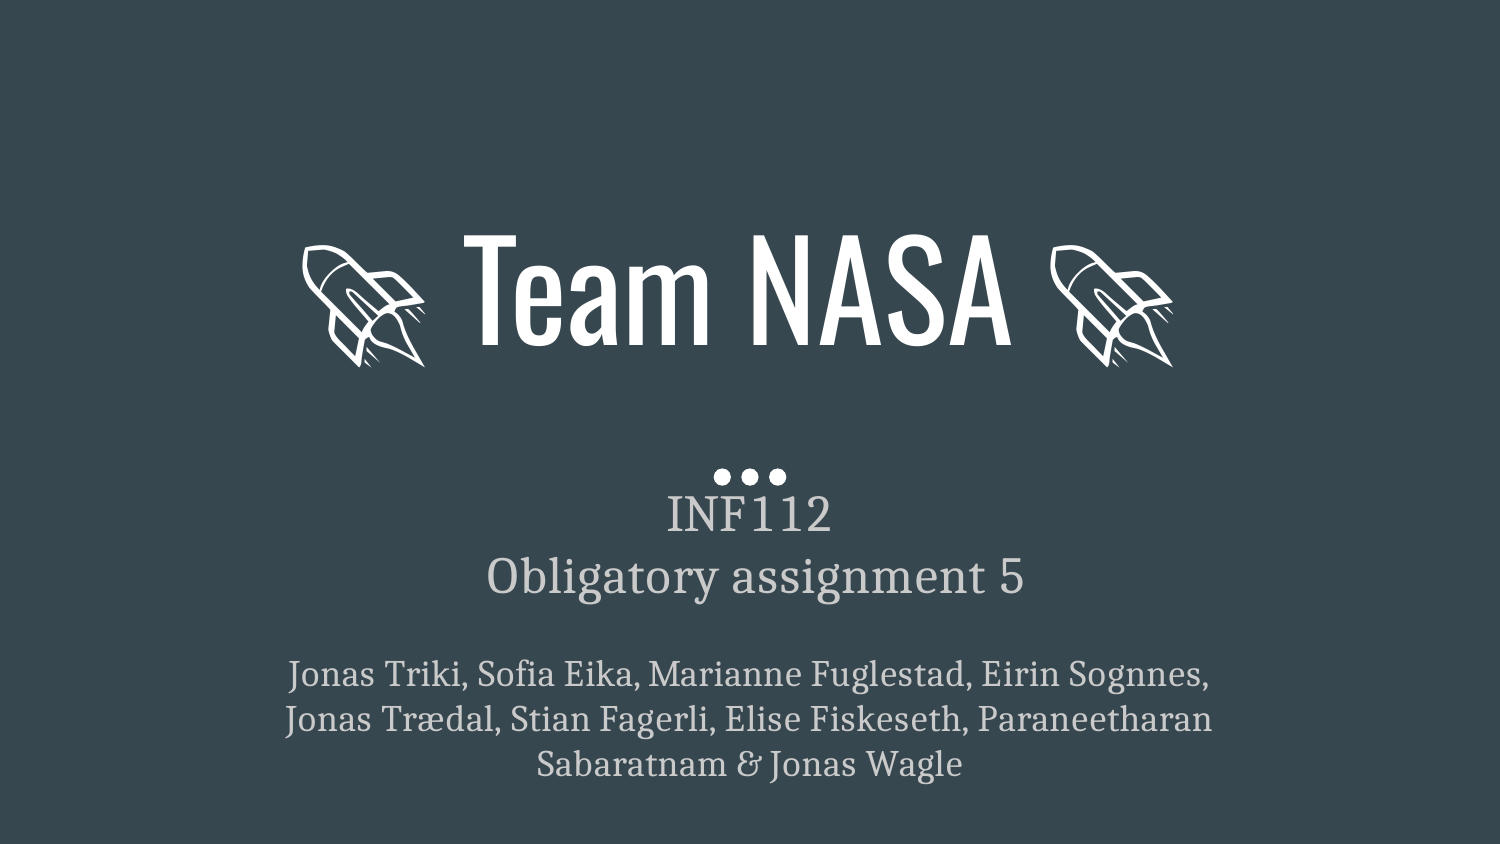

# 🚀 Team NASA 🚀
INF112
 Obligatory assignment 5
Jonas Triki, Sofia Eika, Marianne Fuglestad, Eirin Sognnes, Jonas Trædal, Stian Fagerli, Elise Fiskeseth, Paraneetharan Sabaratnam & Jonas Wagle